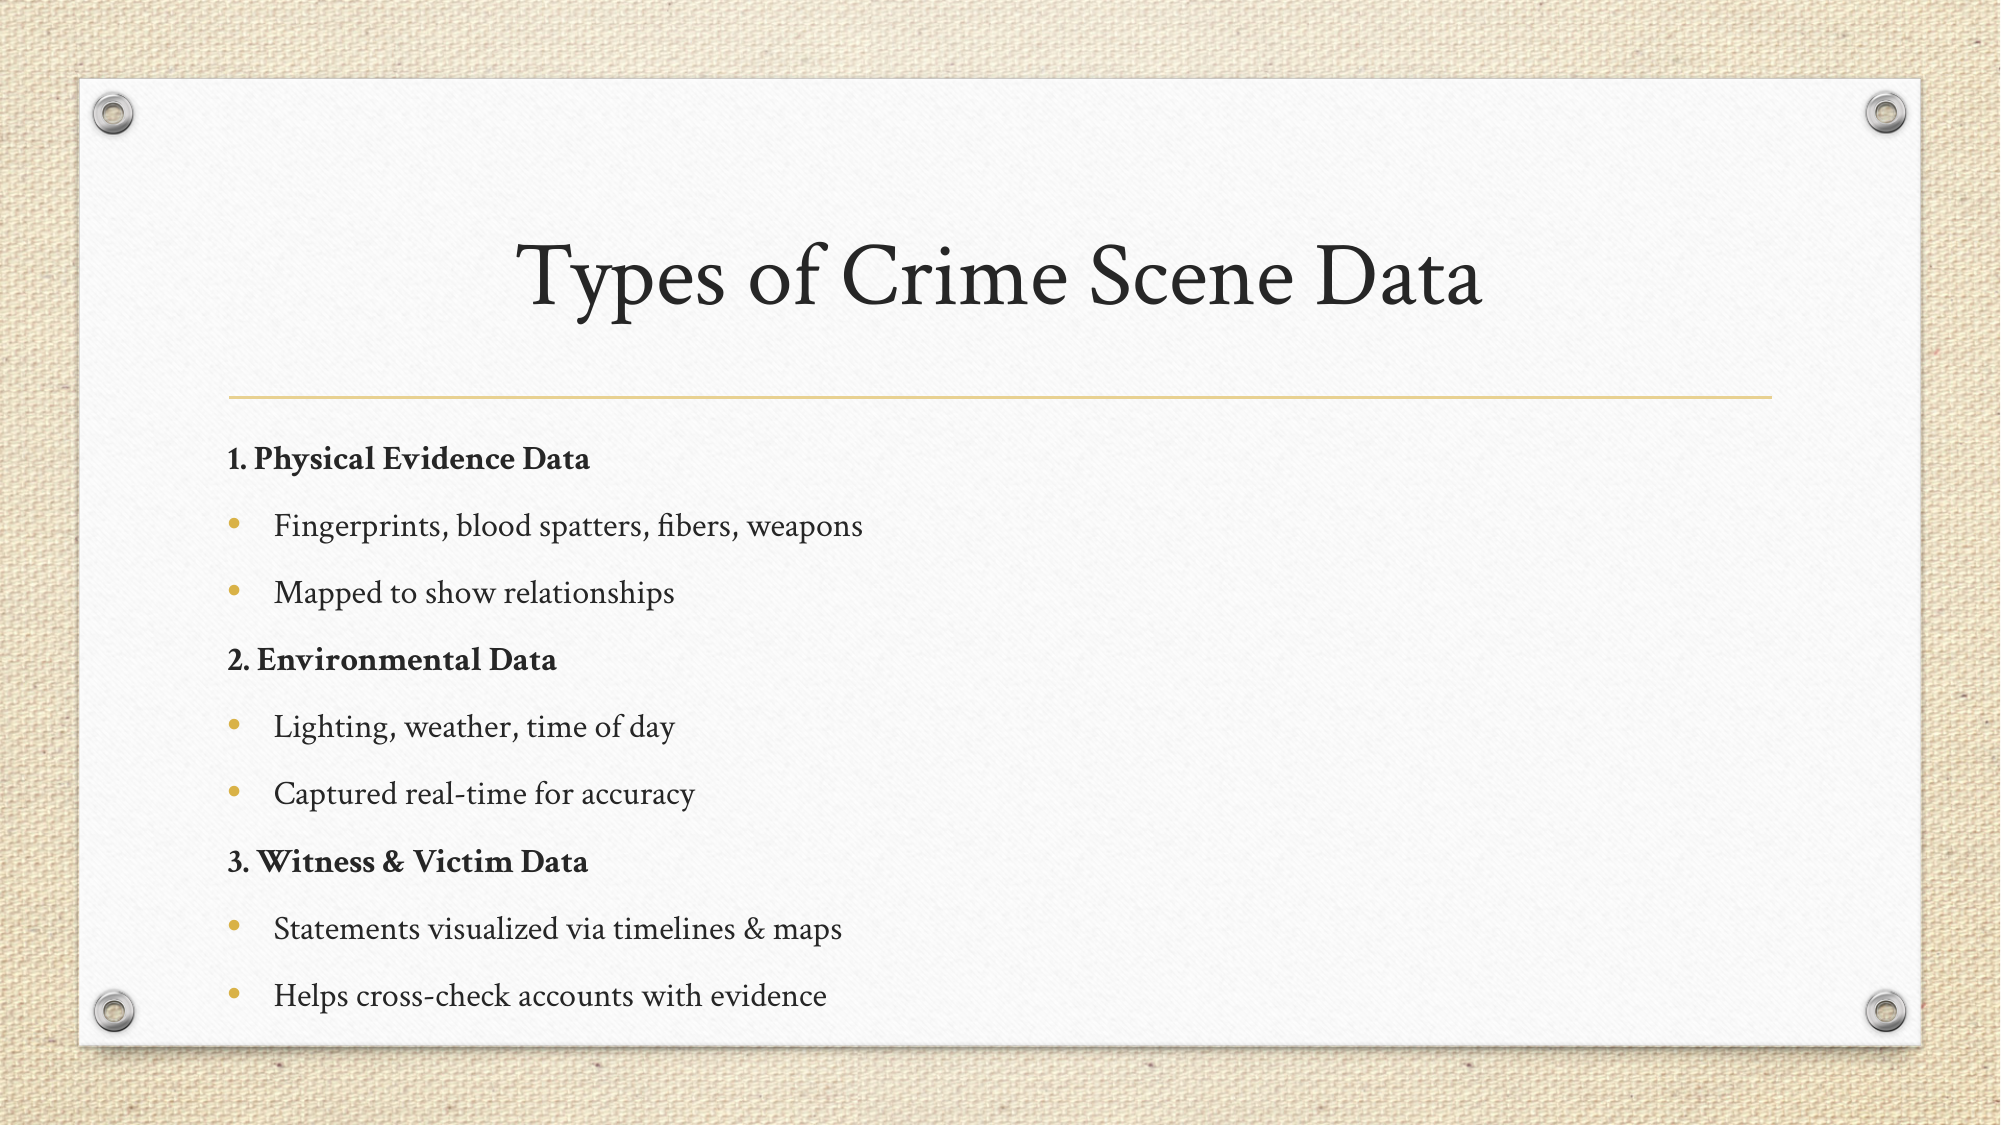

# Types of Crime Scene Data
1. Physical Evidence Data
Fingerprints, blood spatters, fibers, weapons
Mapped to show relationships
2. Environmental Data
Lighting, weather, time of day
Captured real-time for accuracy
3. Witness & Victim Data
Statements visualized via timelines & maps
Helps cross-check accounts with evidence